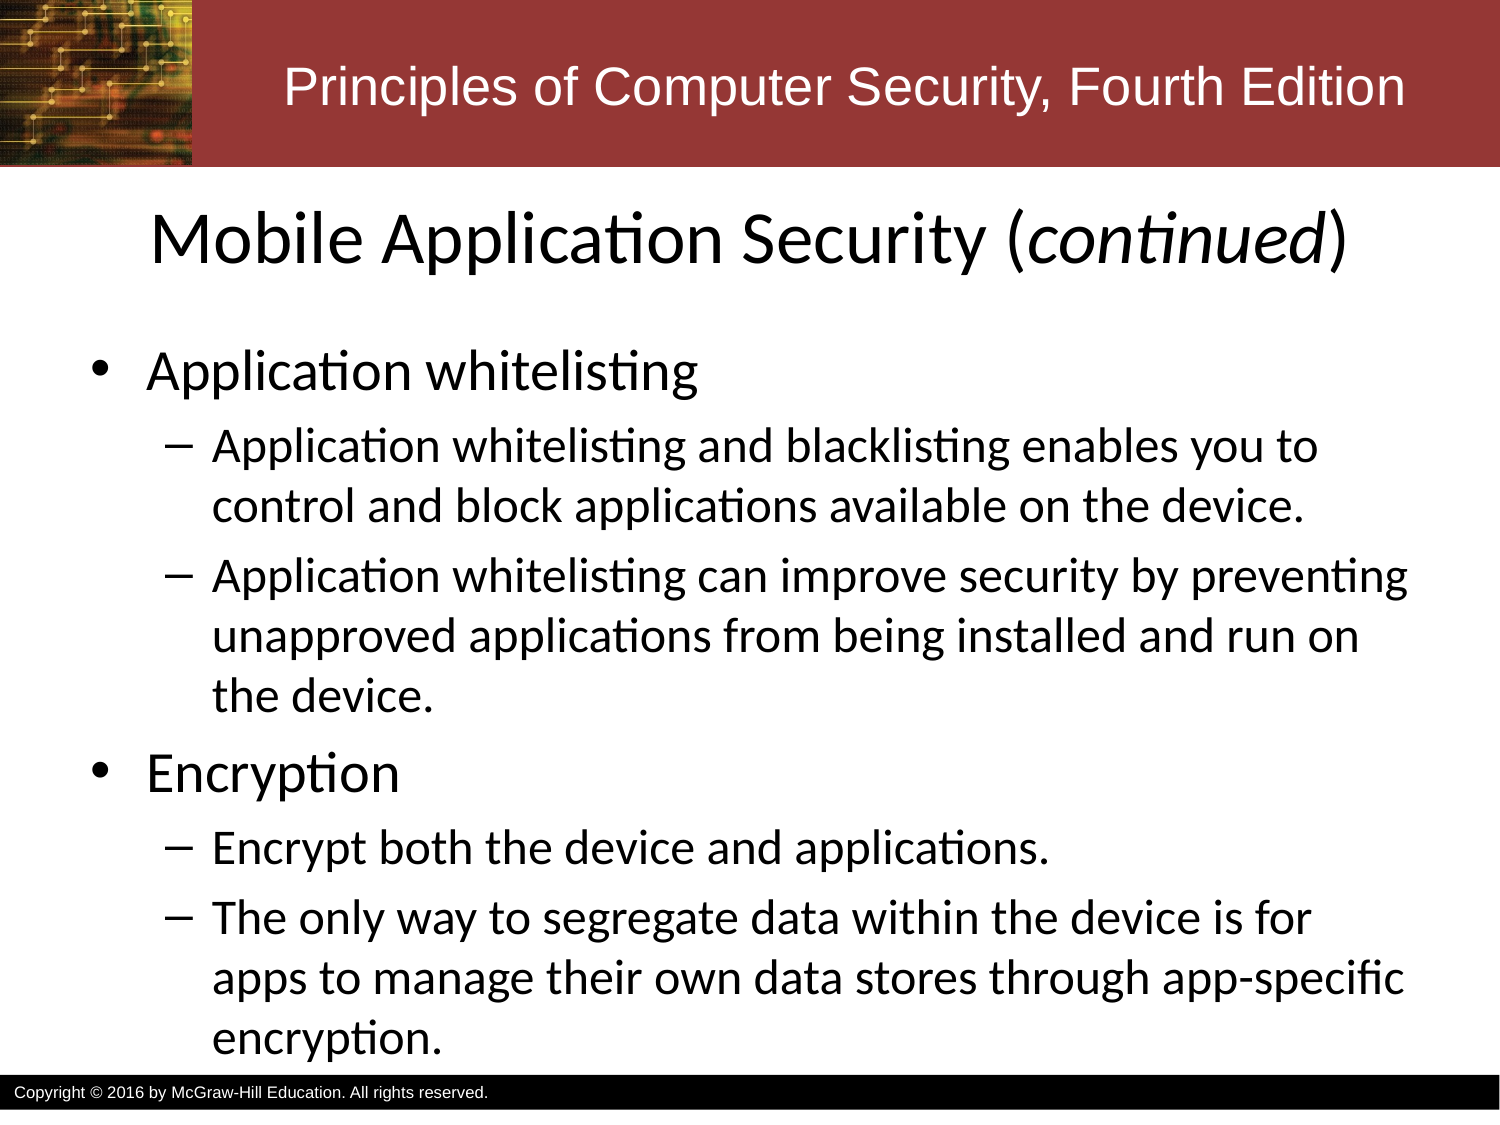

# Mobile Application Security (continued)
Application whitelisting
Application whitelisting and blacklisting enables you to control and block applications available on the device.
Application whitelisting can improve security by preventing unapproved applications from being installed and run on the device.
Encryption
Encrypt both the device and applications.
The only way to segregate data within the device is for apps to manage their own data stores through app-specific encryption.